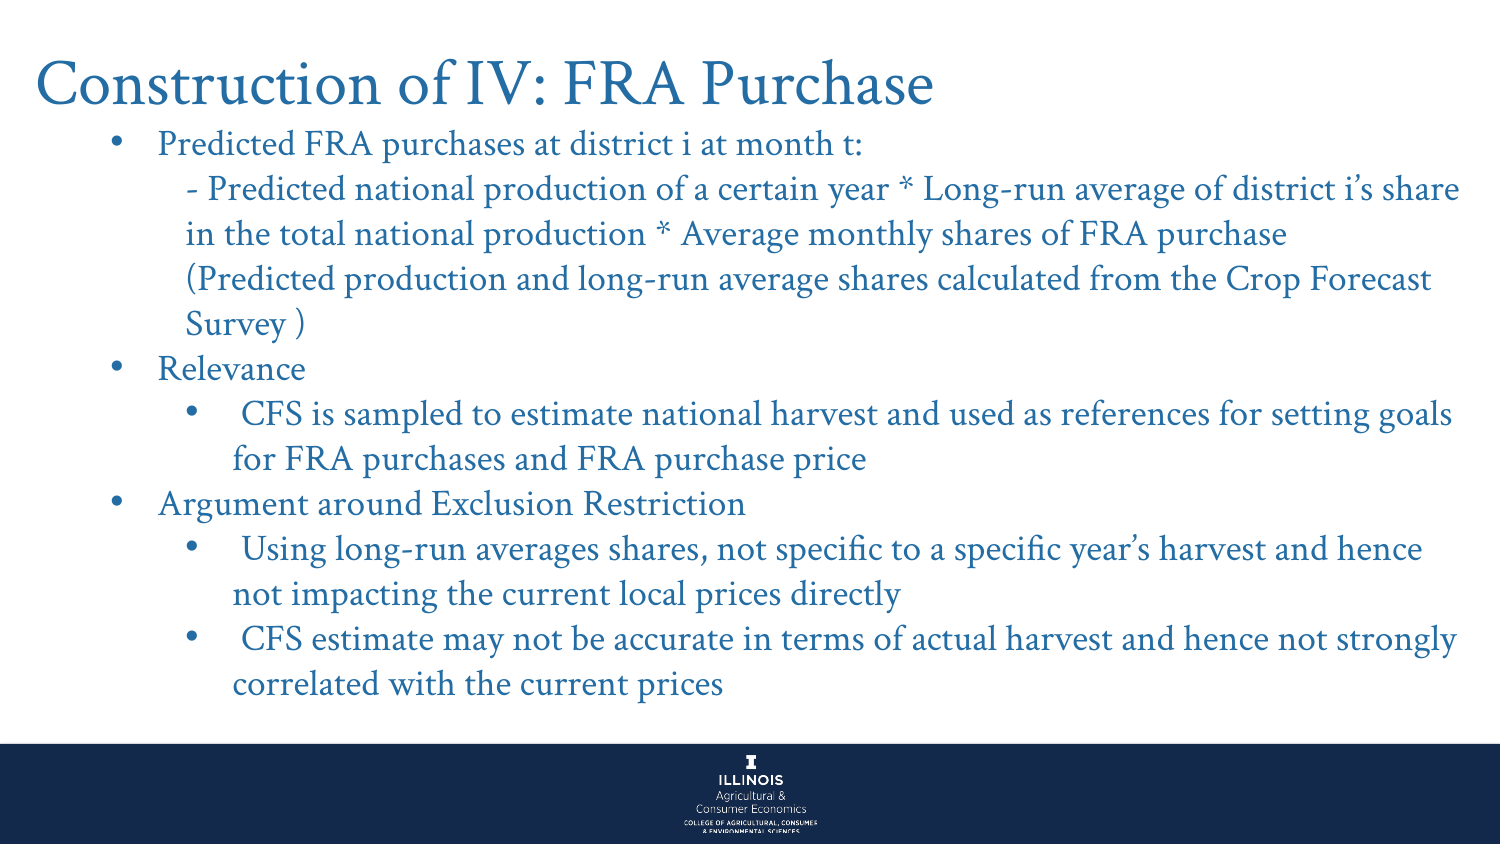

Construction of IV: FRA Purchase
Predicted FRA purchases at district i at month t:
- Predicted national production of a certain year * Long-run average of district i’s share in the total national production * Average monthly shares of FRA purchase
(Predicted production and long-run average shares calculated from the Crop Forecast Survey )
Relevance
 CFS is sampled to estimate national harvest and used as references for setting goals for FRA purchases and FRA purchase price
Argument around Exclusion Restriction
 Using long-run averages shares, not specific to a specific year’s harvest and hence not impacting the current local prices directly
 CFS estimate may not be accurate in terms of actual harvest and hence not strongly correlated with the current prices